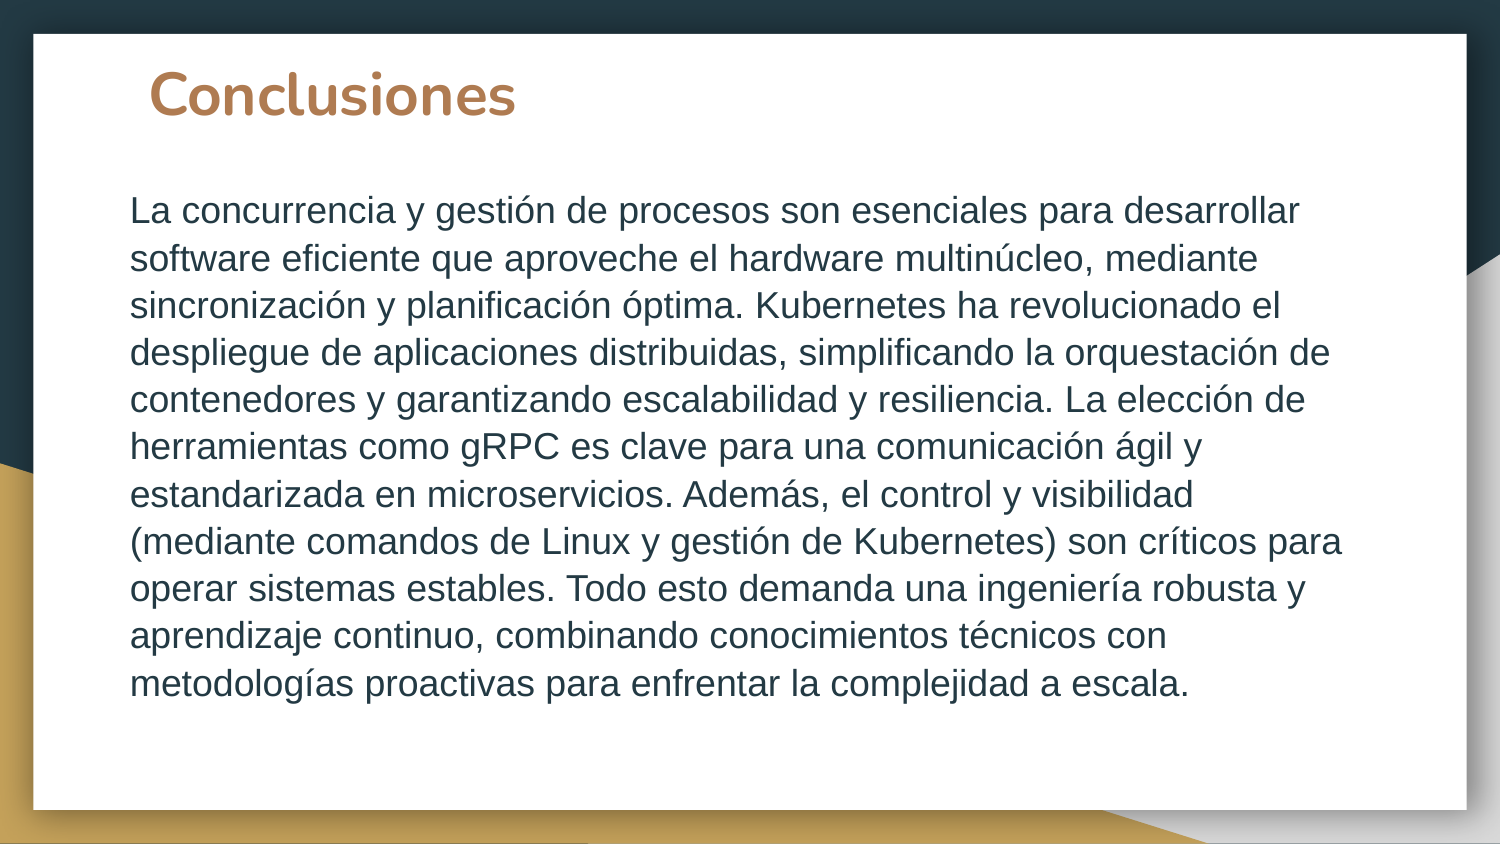

# Conclusiones
La concurrencia y gestión de procesos son esenciales para desarrollar software eficiente que aproveche el hardware multinúcleo, mediante sincronización y planificación óptima. Kubernetes ha revolucionado el despliegue de aplicaciones distribuidas, simplificando la orquestación de contenedores y garantizando escalabilidad y resiliencia. La elección de herramientas como gRPC es clave para una comunicación ágil y estandarizada en microservicios. Además, el control y visibilidad (mediante comandos de Linux y gestión de Kubernetes) son críticos para operar sistemas estables. Todo esto demanda una ingeniería robusta y aprendizaje continuo, combinando conocimientos técnicos con metodologías proactivas para enfrentar la complejidad a escala.